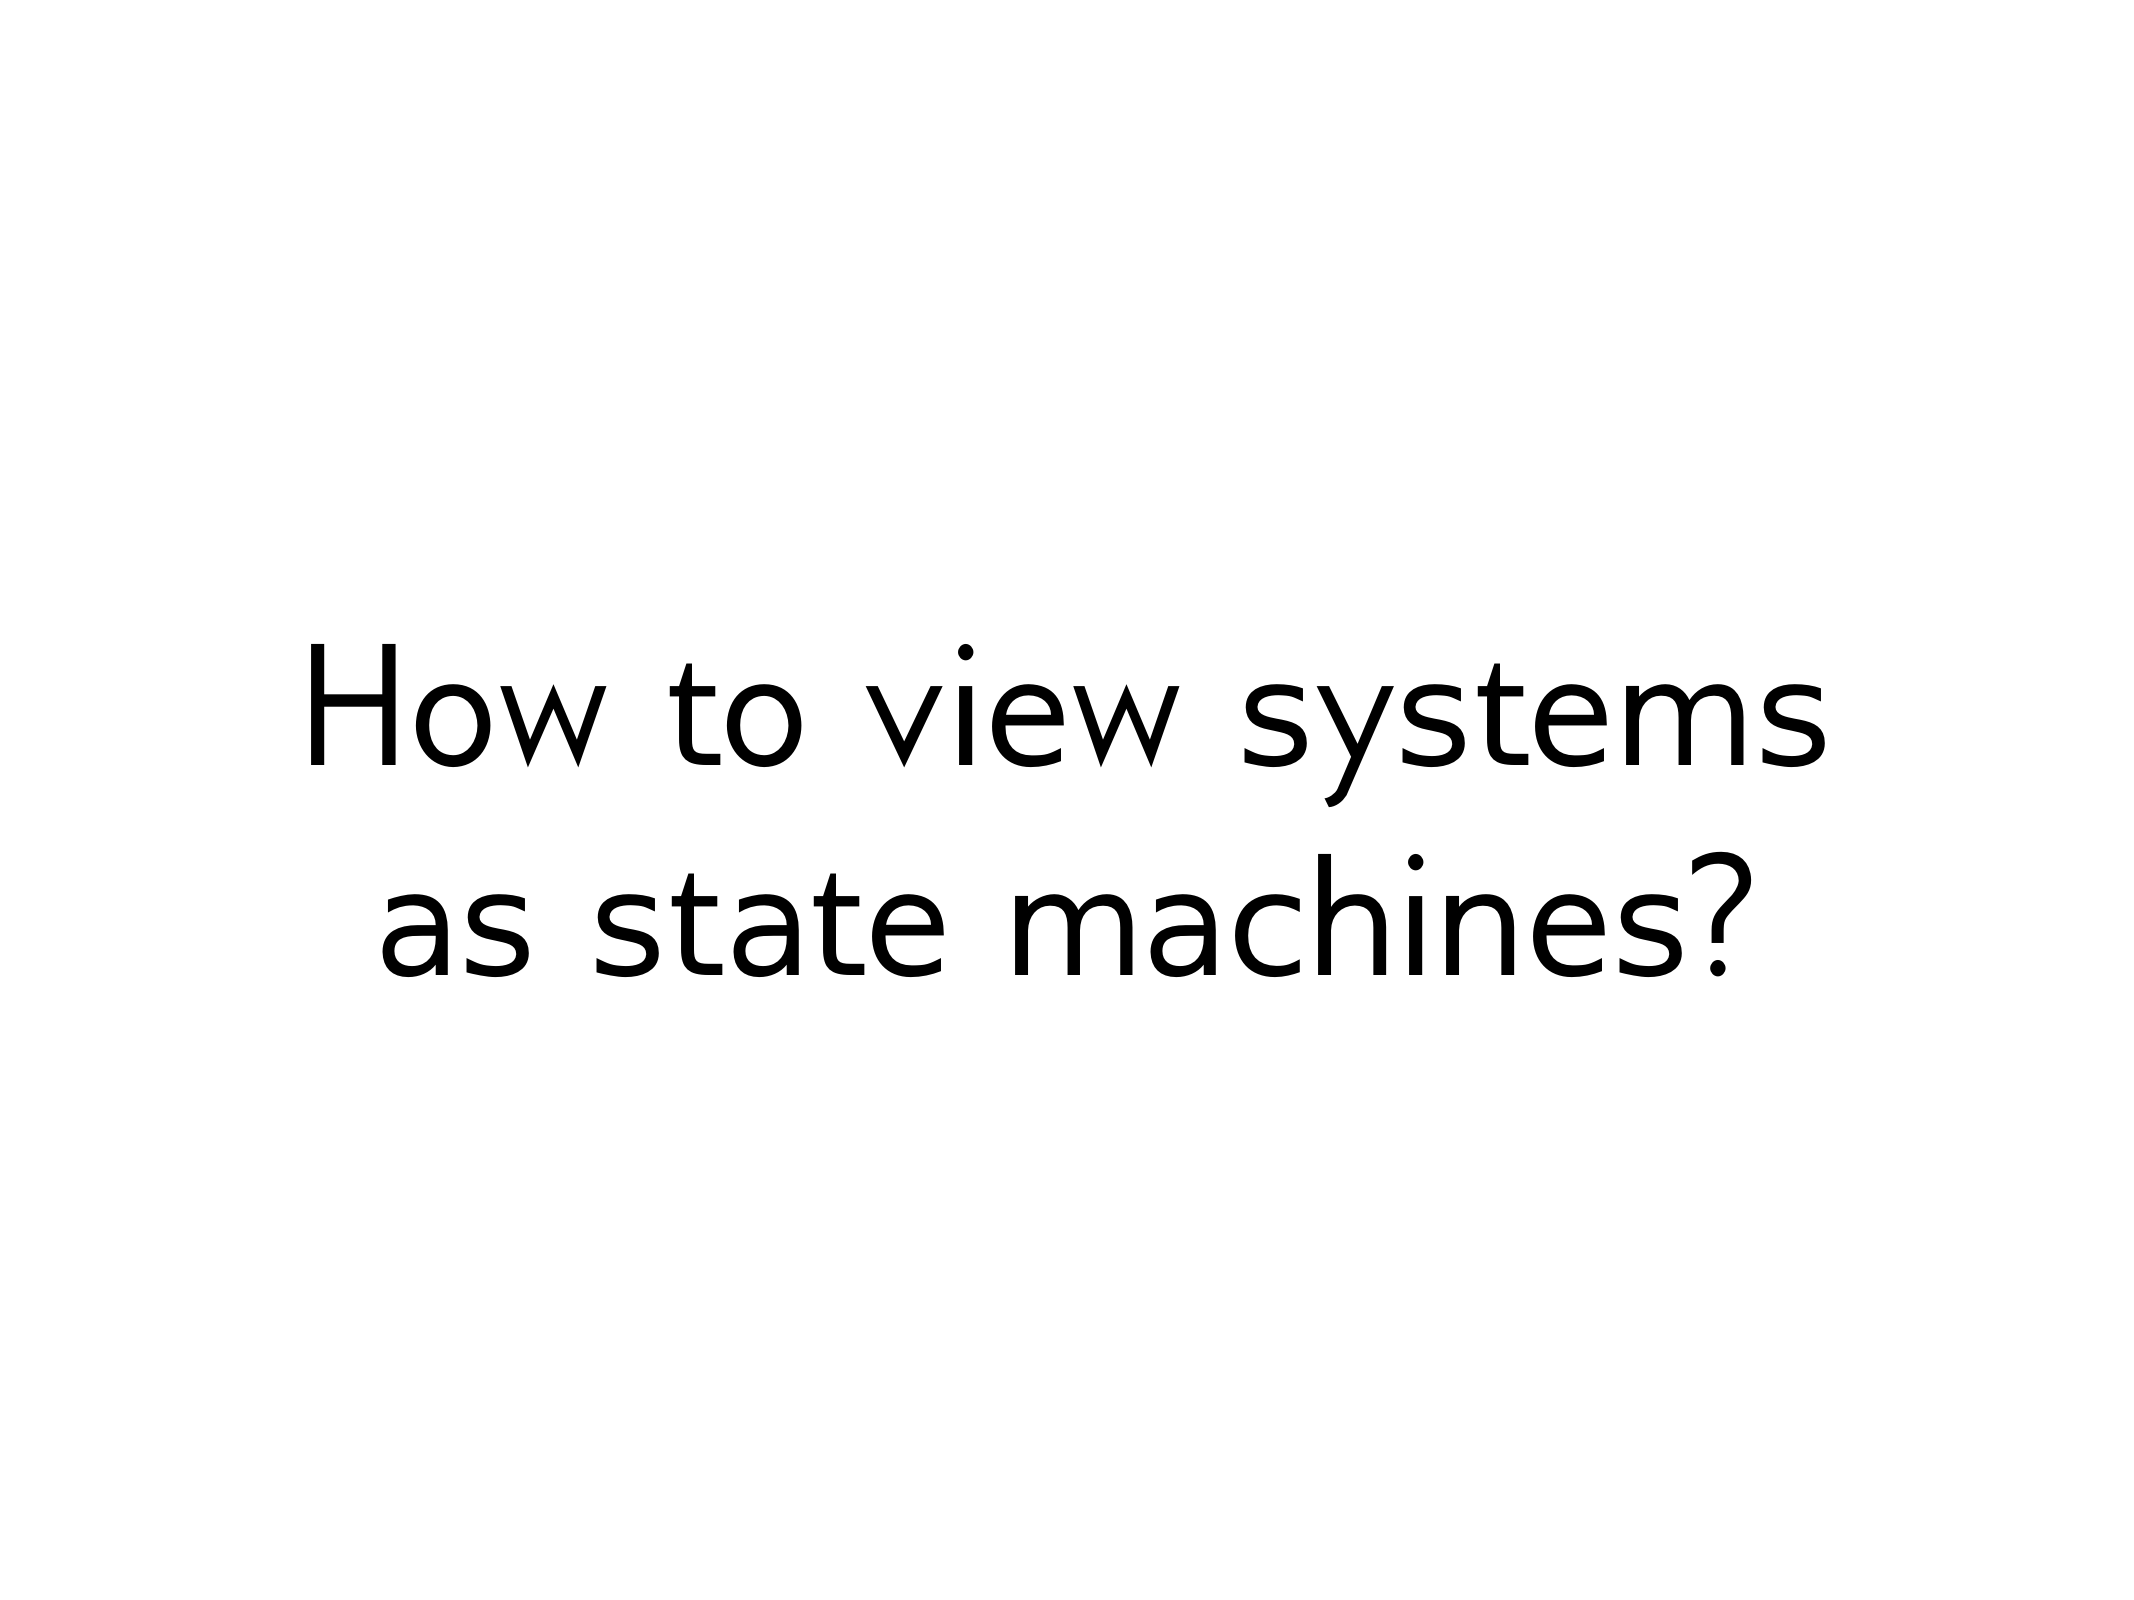

# How to view systems as state machines?